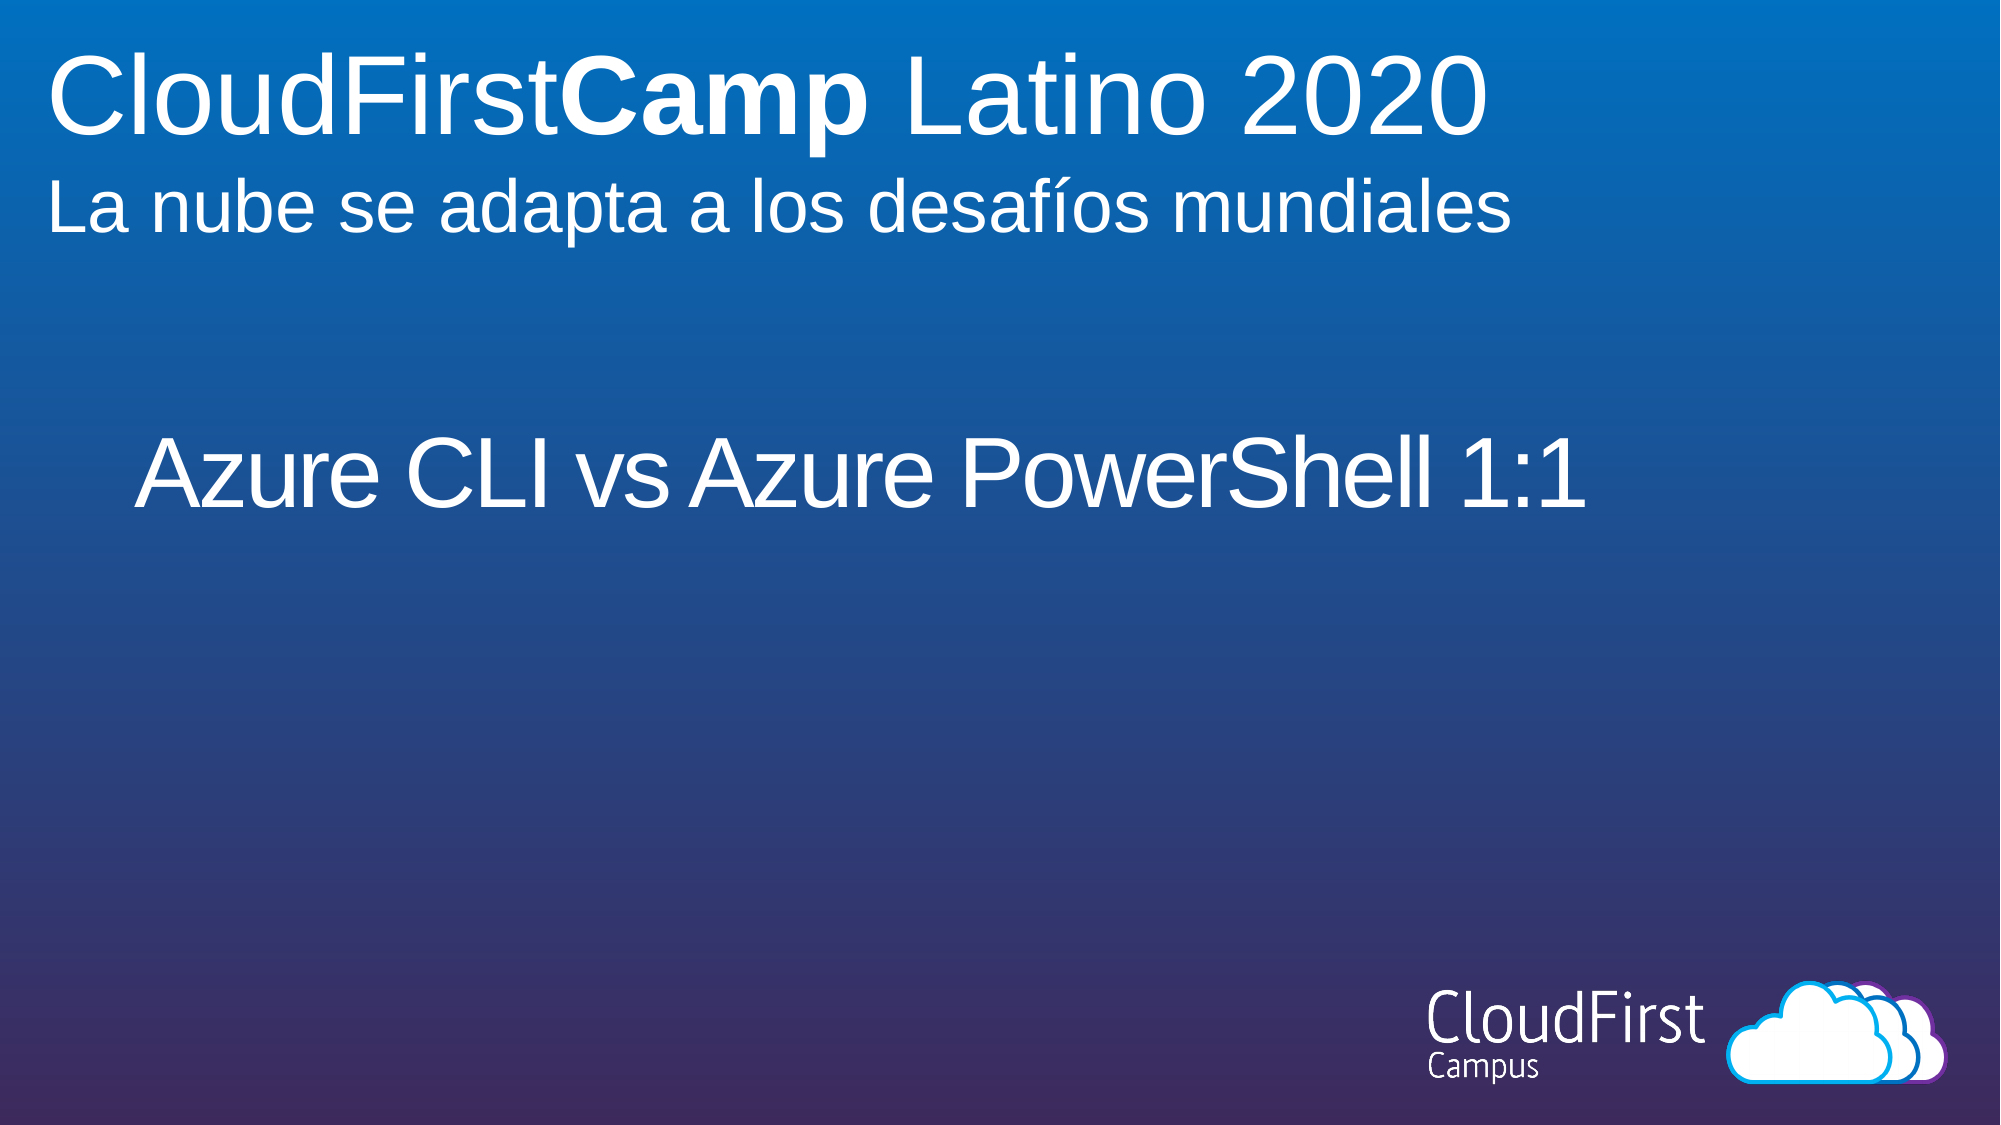

# Azure CLI vs Azure PowerShell 1:1